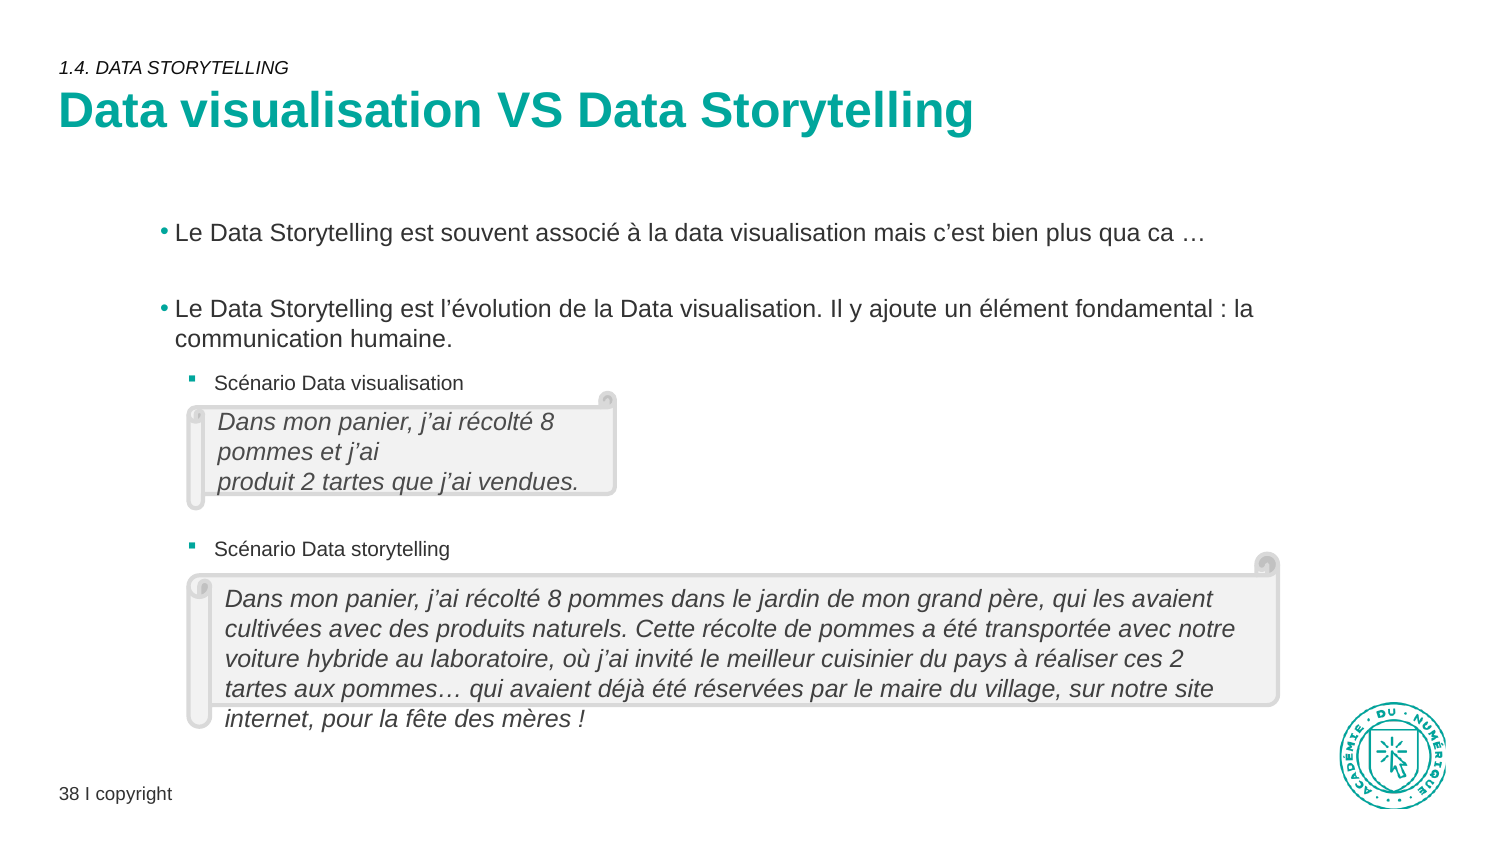

1.4. DATA STORYTELLING
Data visualisation VS Data Storytelling
Le Data Storytelling est souvent associé à la data visualisation mais c’est bien plus qua ca …

Le Data Storytelling est l’évolution de la Data visualisation. Il y ajoute un élément fondamental : la communication humaine.
Scénario Data visualisation

Scénario Data storytelling
Dans mon panier, j’ai récolté 8 pommes et j’ai
produit 2 tartes que j’ai vendues.
Dans mon panier, j’ai récolté 8 pommes dans le jardin de mon grand père, qui les avaient cultivées avec des produits naturels. Cette récolte de pommes a été transportée avec notre voiture hybride au laboratoire, où j’ai invité le meilleur cuisinier du pays à réaliser ces 2 tartes aux pommes… qui avaient déjà été réservées par le maire du village, sur notre site internet, pour la fête des mères !